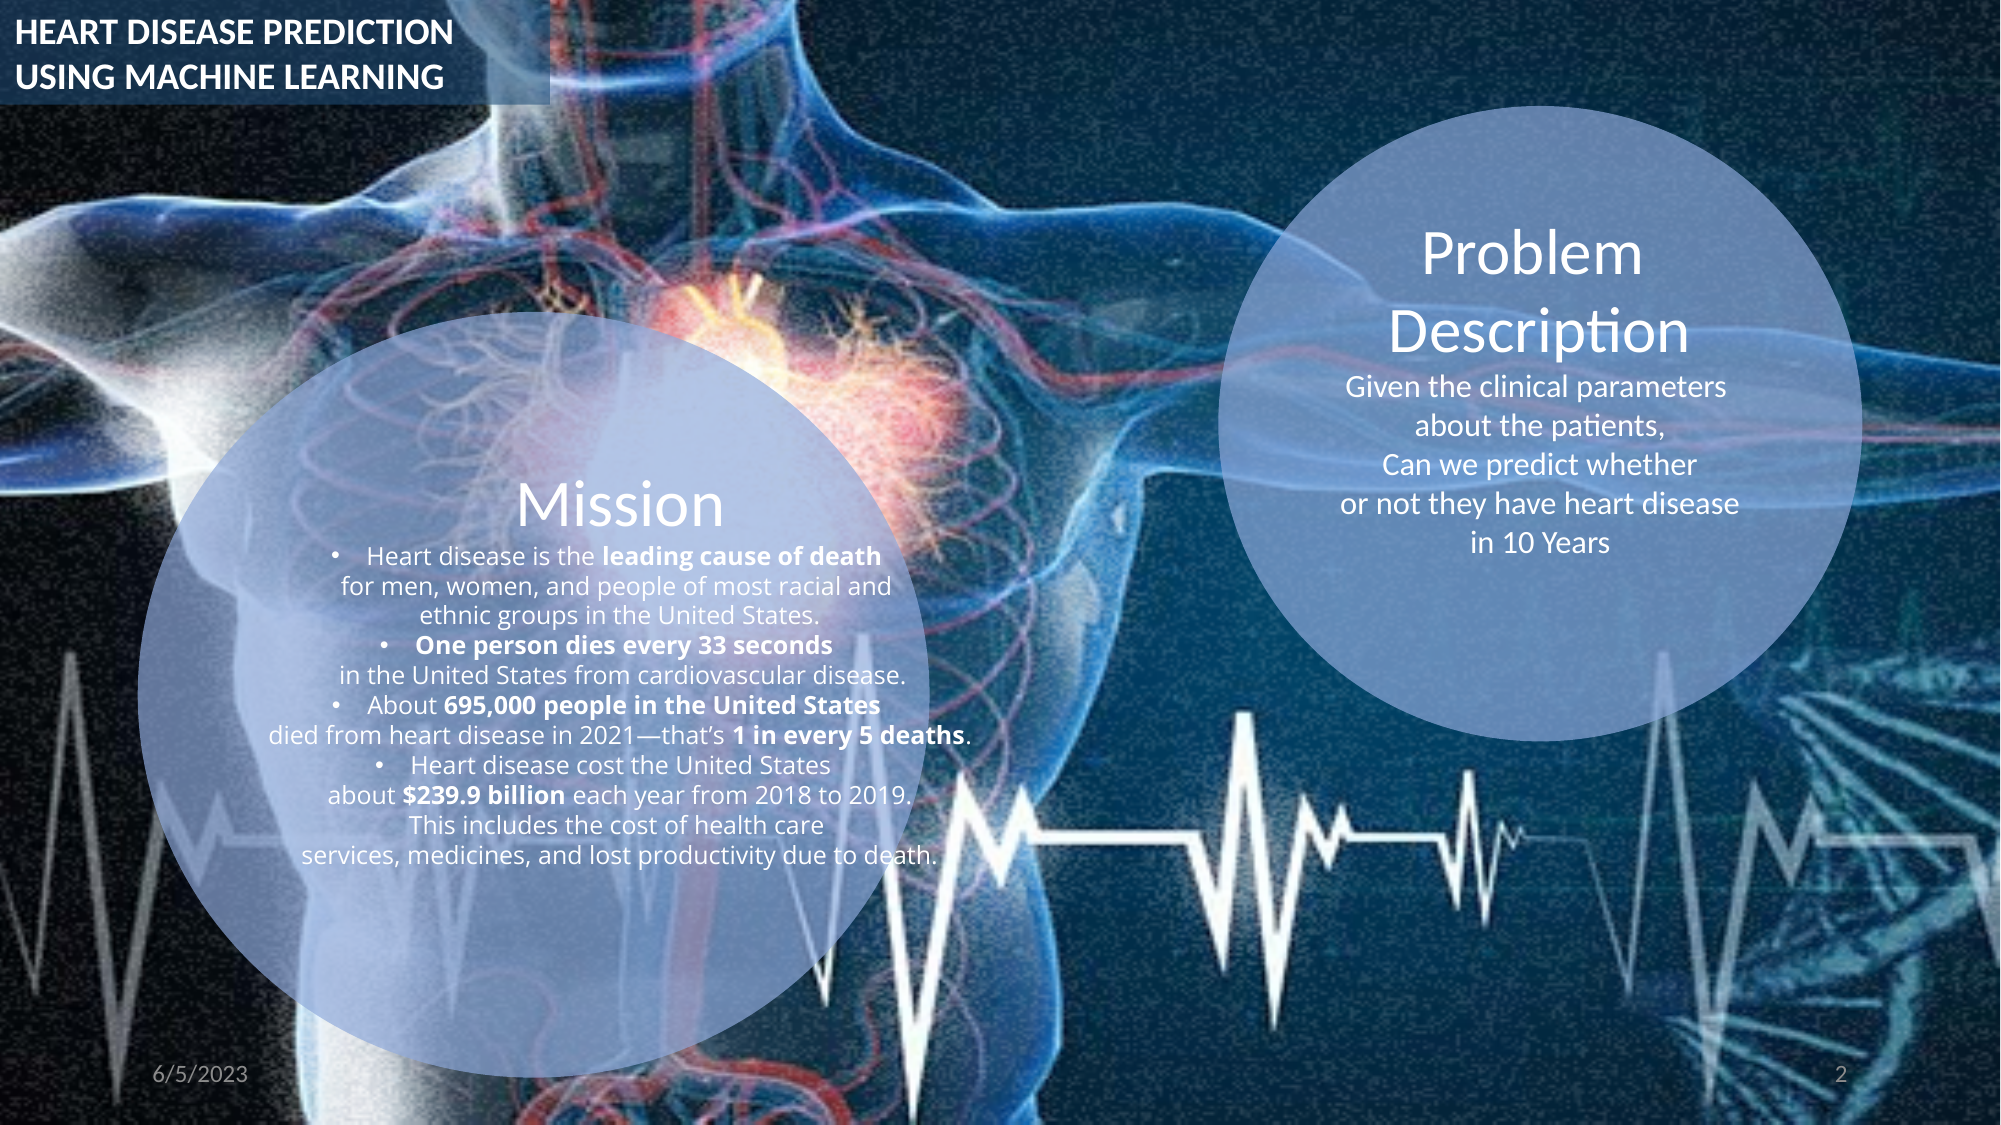

HEART DISEASE PREDICTION
USING MACHINE LEARNING
Problem
Description

Methodology
 & Algorithms

Results
ML Analysis

Problem
Description
Given the clinical parameters
about the patients,
Can we predict whether
 or not they have heart disease
in 10 Years

Conclusion
Mission
Heart disease is the leading cause of death
for men, women, and people of most racial and
ethnic groups in the United States.
One person dies every 33 seconds
 in the United States from cardiovascular disease.
About 695,000 people in the United States
died from heart disease in 2021—that’s 1 in every 5 deaths.
Heart disease cost the United States
about $239.9 billion each year from 2018 to 2019.
This includes the cost of health care
services, medicines, and lost productivity due to death.

Prepared by (Team 1)
Aida Ndiongue
Christopher Sharber
Rocky Owens
Alexandr Gorbulin
6/5/2023
2